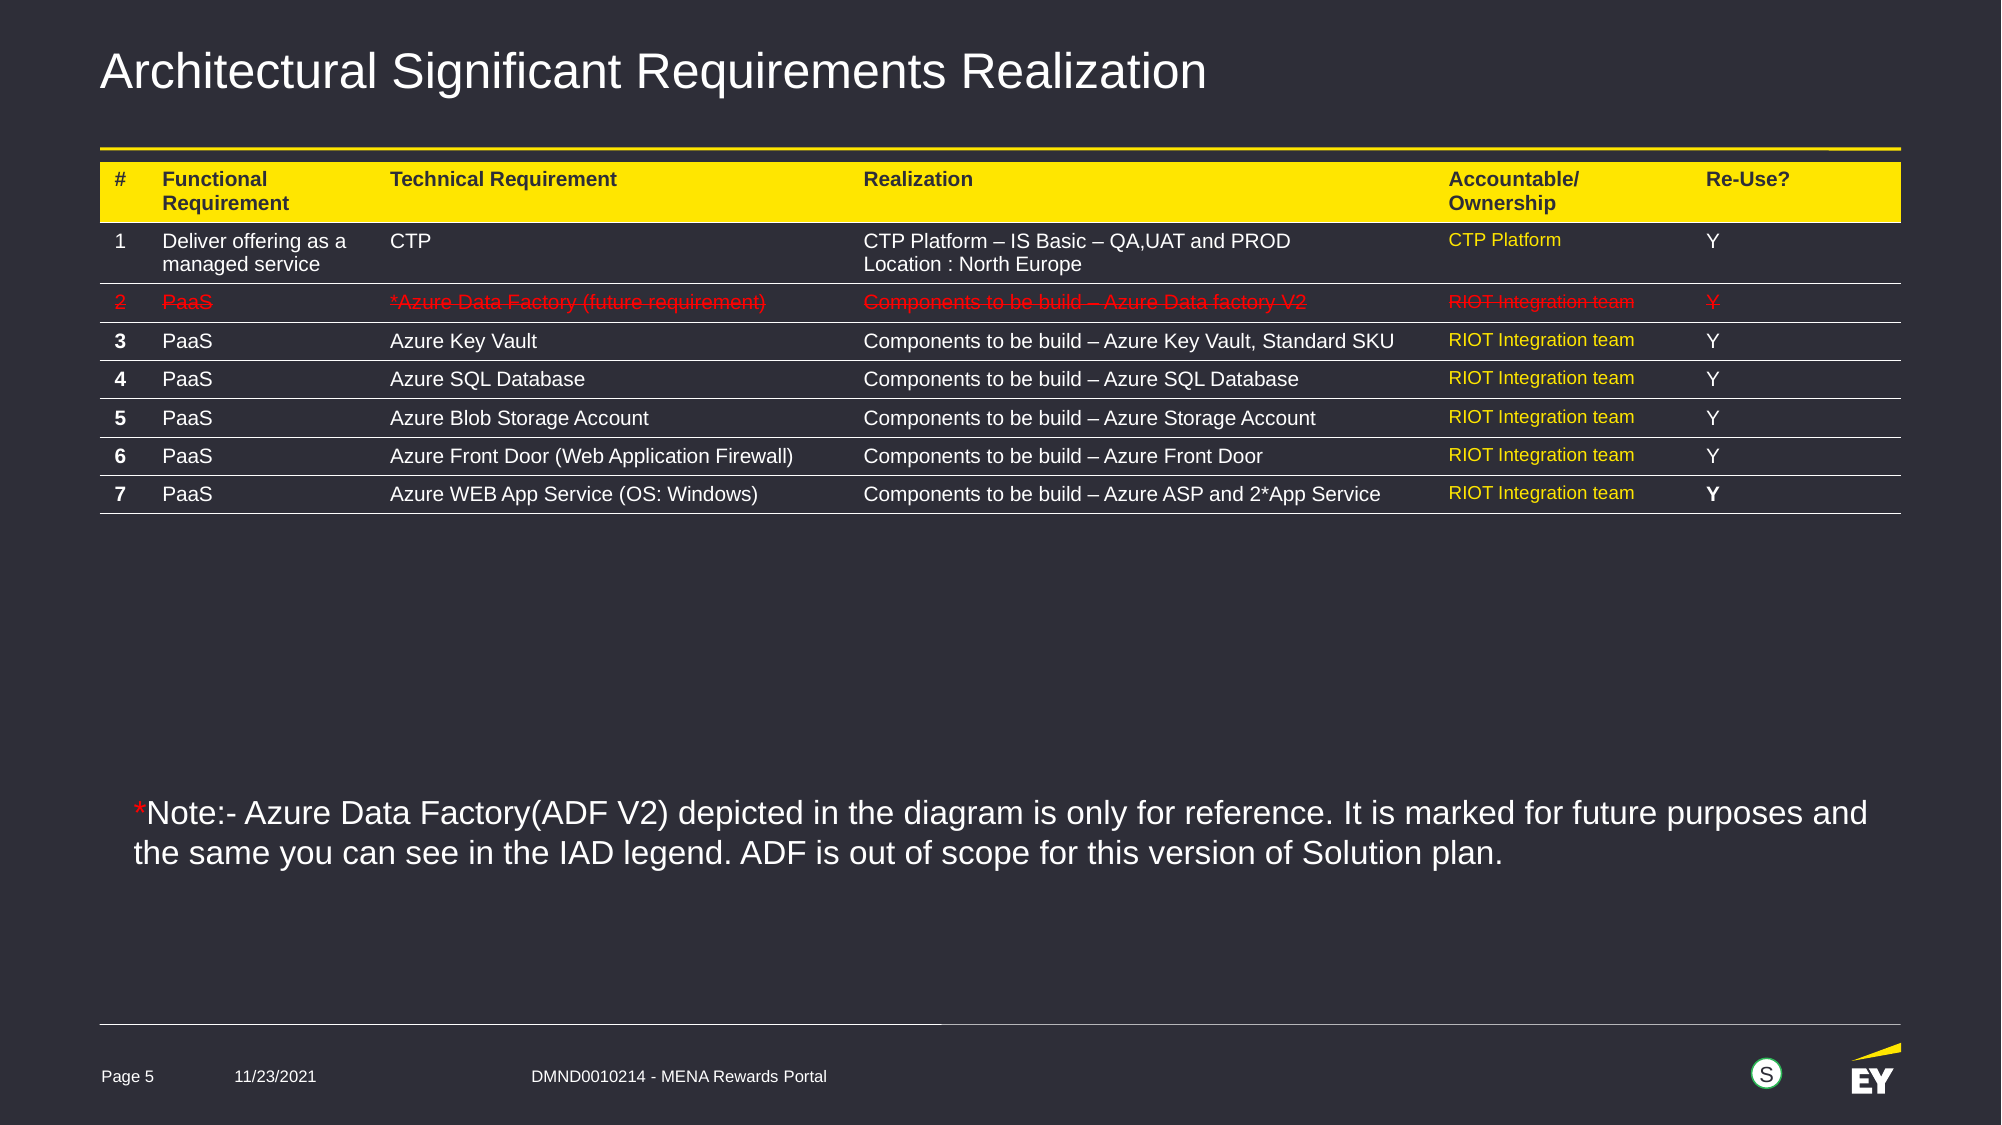

# Architectural Significant Requirements Realization
| # | Functional Requirement | Technical Requirement | Realization | Accountable/ Ownership | Re-Use? |
| --- | --- | --- | --- | --- | --- |
| 1 | Deliver offering as a managed service | CTP | CTP Platform – IS Basic – QA,UAT and PROD Location : North Europe | CTP Platform | Y |
| 2 | PaaS | \*Azure Data Factory (future requirement) | Components to be build – Azure Data factory V2 | RIOT Integration team | Y |
| 3 | PaaS | Azure Key Vault | Components to be build – Azure Key Vault, Standard SKU | RIOT Integration team | Y |
| 4 | PaaS | Azure SQL Database | Components to be build – Azure SQL Database | RIOT Integration team | Y |
| 5 | PaaS | Azure Blob Storage Account | Components to be build – Azure Storage Account | RIOT Integration team | Y |
| 6 | PaaS | Azure Front Door (Web Application Firewall) | Components to be build – Azure Front Door | RIOT Integration team | Y |
| 7 | PaaS | Azure WEB App Service (OS: Windows) | Components to be build – Azure ASP and 2\*App Service | RIOT Integration team | Y |
*Note:- Azure Data Factory(ADF V2) depicted in the diagram is only for reference. It is marked for future purposes and the same you can see in the IAD legend. ADF is out of scope for this version of Solution plan.

S
Page 5
11/23/2021
DMND0010214 - MENA Rewards Portal